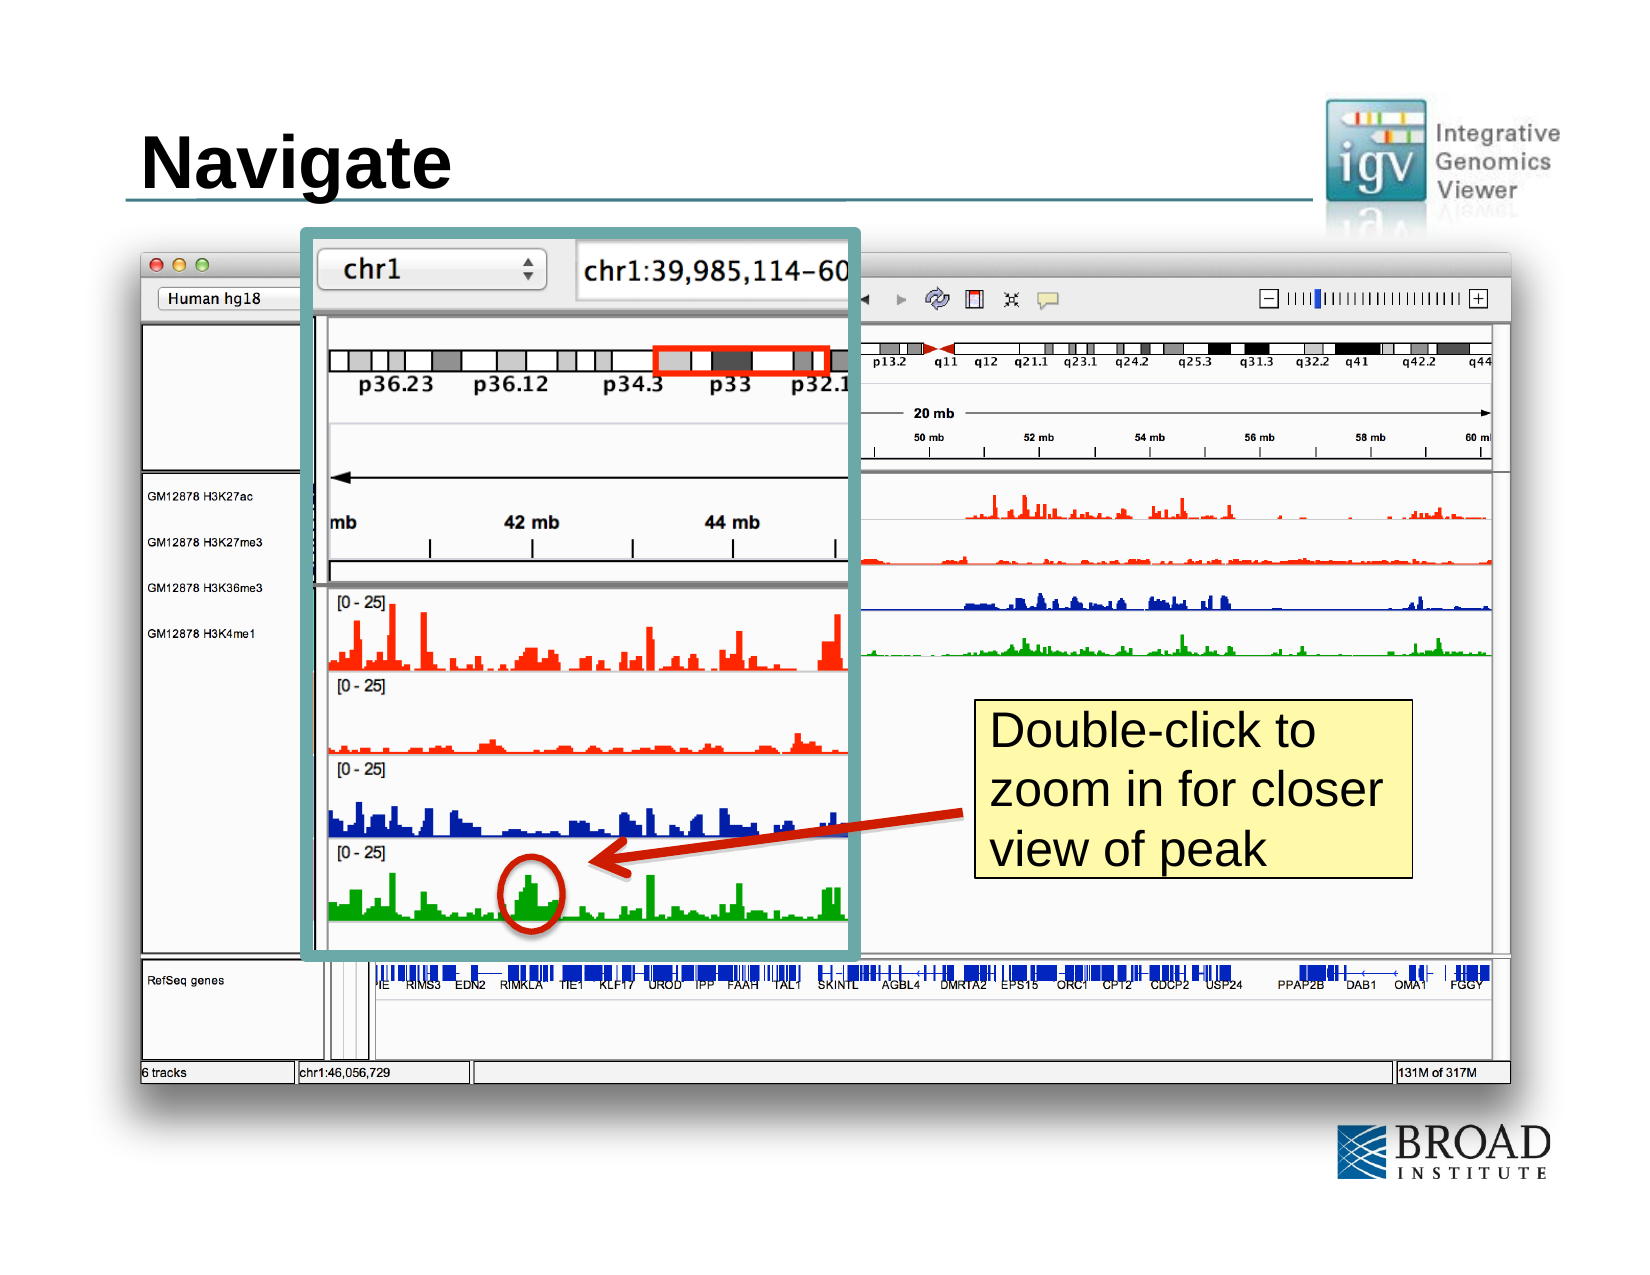

# Navigate

Double-click to zoom in for closer view of peak